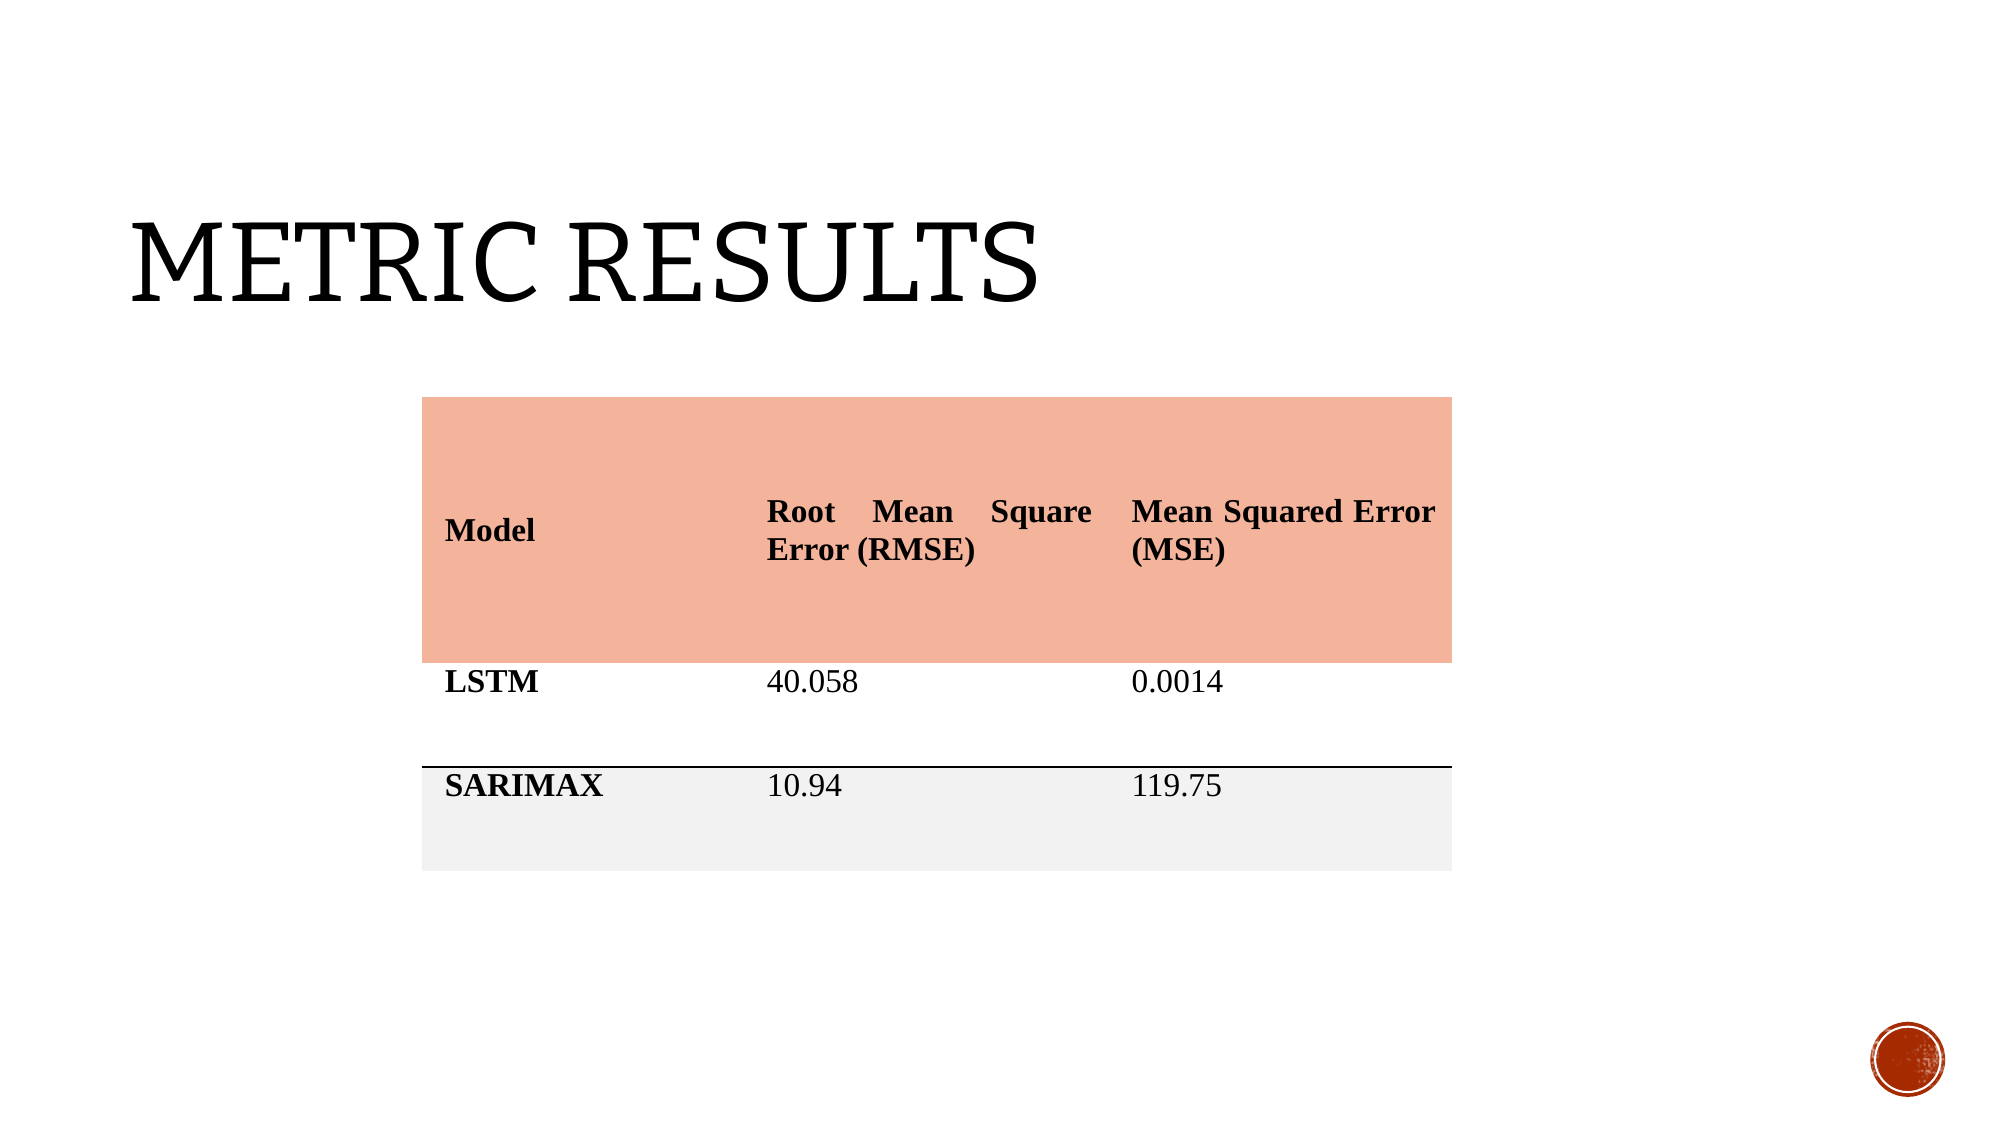

# Metric RESULTS
| Model | Root Mean Square Error (RMSE) | Mean Squared Error (MSE) |
| --- | --- | --- |
| LSTM | 40.058 | 0.0014 |
| SARIMAX | 10.94 | 119.75 |